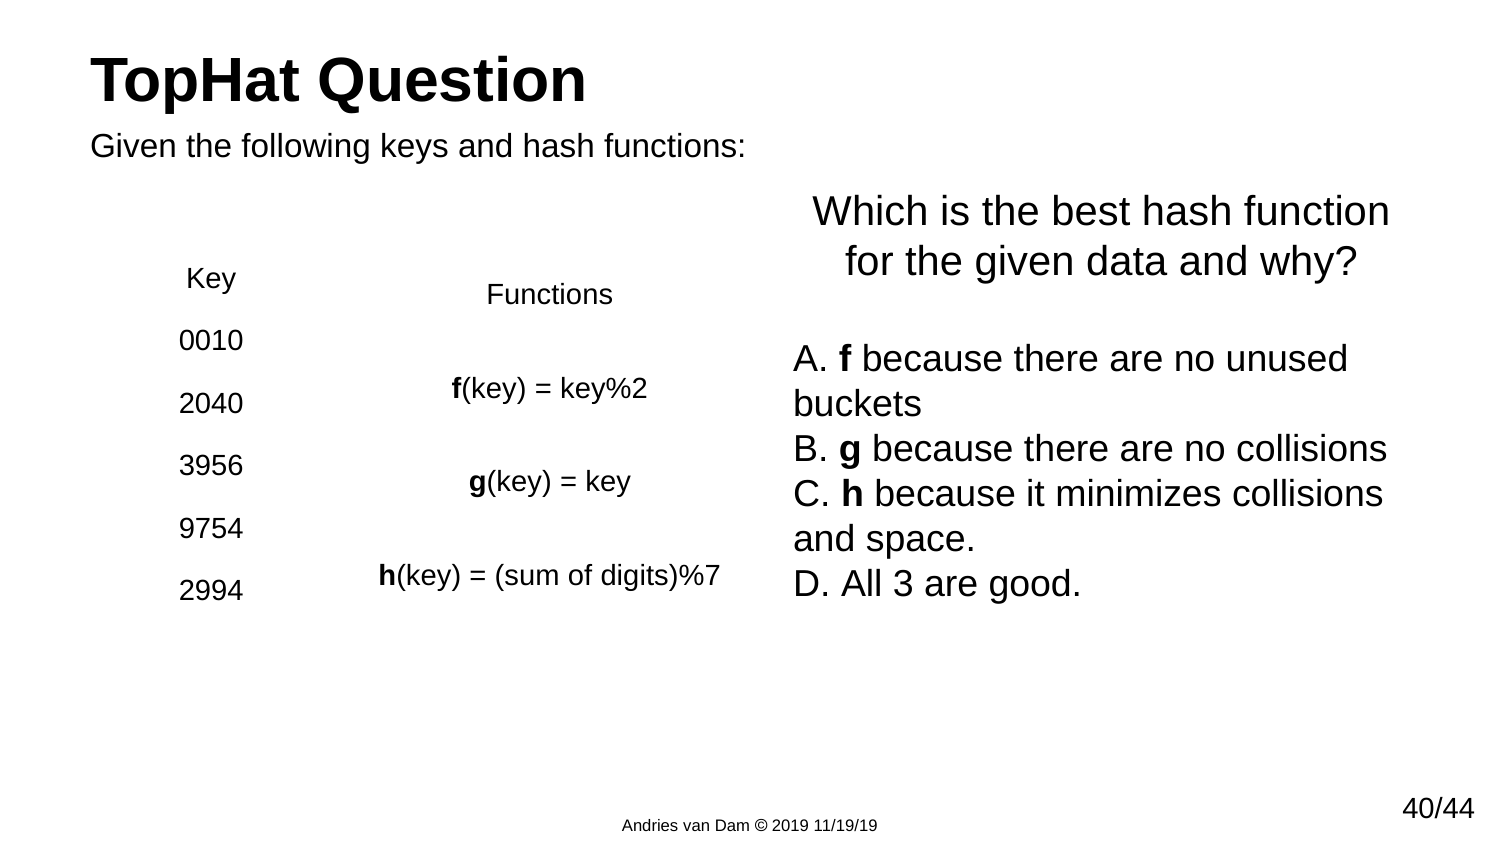

# TopHat Question
Given the following keys and hash functions:

Which is the best hash function for the given data and why?

 f because there are no unused buckets
 g because there are no collisions
 h because it minimizes collisions and space.
 All 3 are good.
| Key |
| --- |
| 0010 |
| 2040 |
| 3956 |
| 9754 |
| 2994 |
| Functions |
| --- |
| f(key) = key%2 |
| g(key) = key |
| h(key) = (sum of digits)%7 |